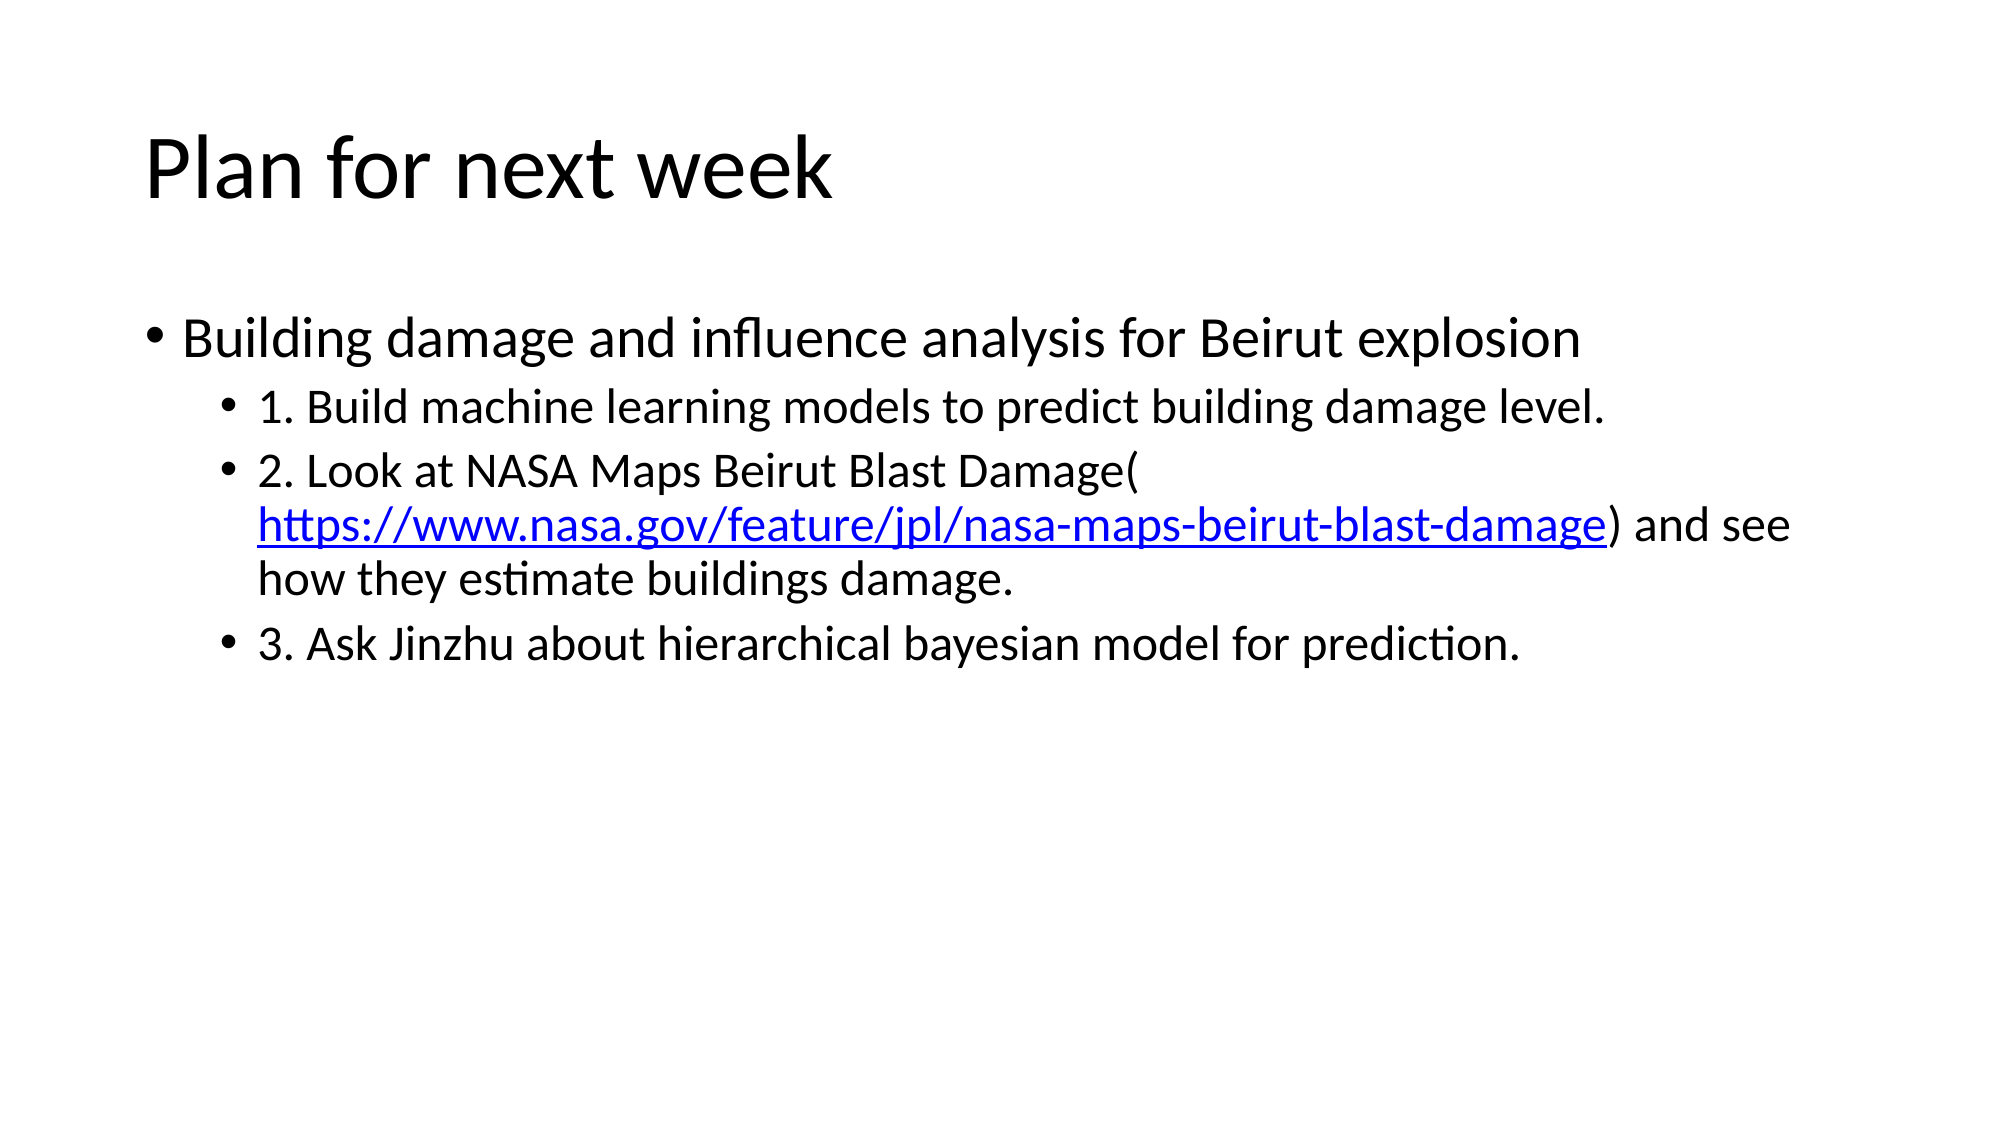

# Plan for next week
Building damage and influence analysis for Beirut explosion
1. Build machine learning models to predict building damage level.
2. Look at NASA Maps Beirut Blast Damage(https://www.nasa.gov/feature/jpl/nasa-maps-beirut-blast-damage) and see how they estimate buildings damage.
3. Ask Jinzhu about hierarchical bayesian model for prediction.